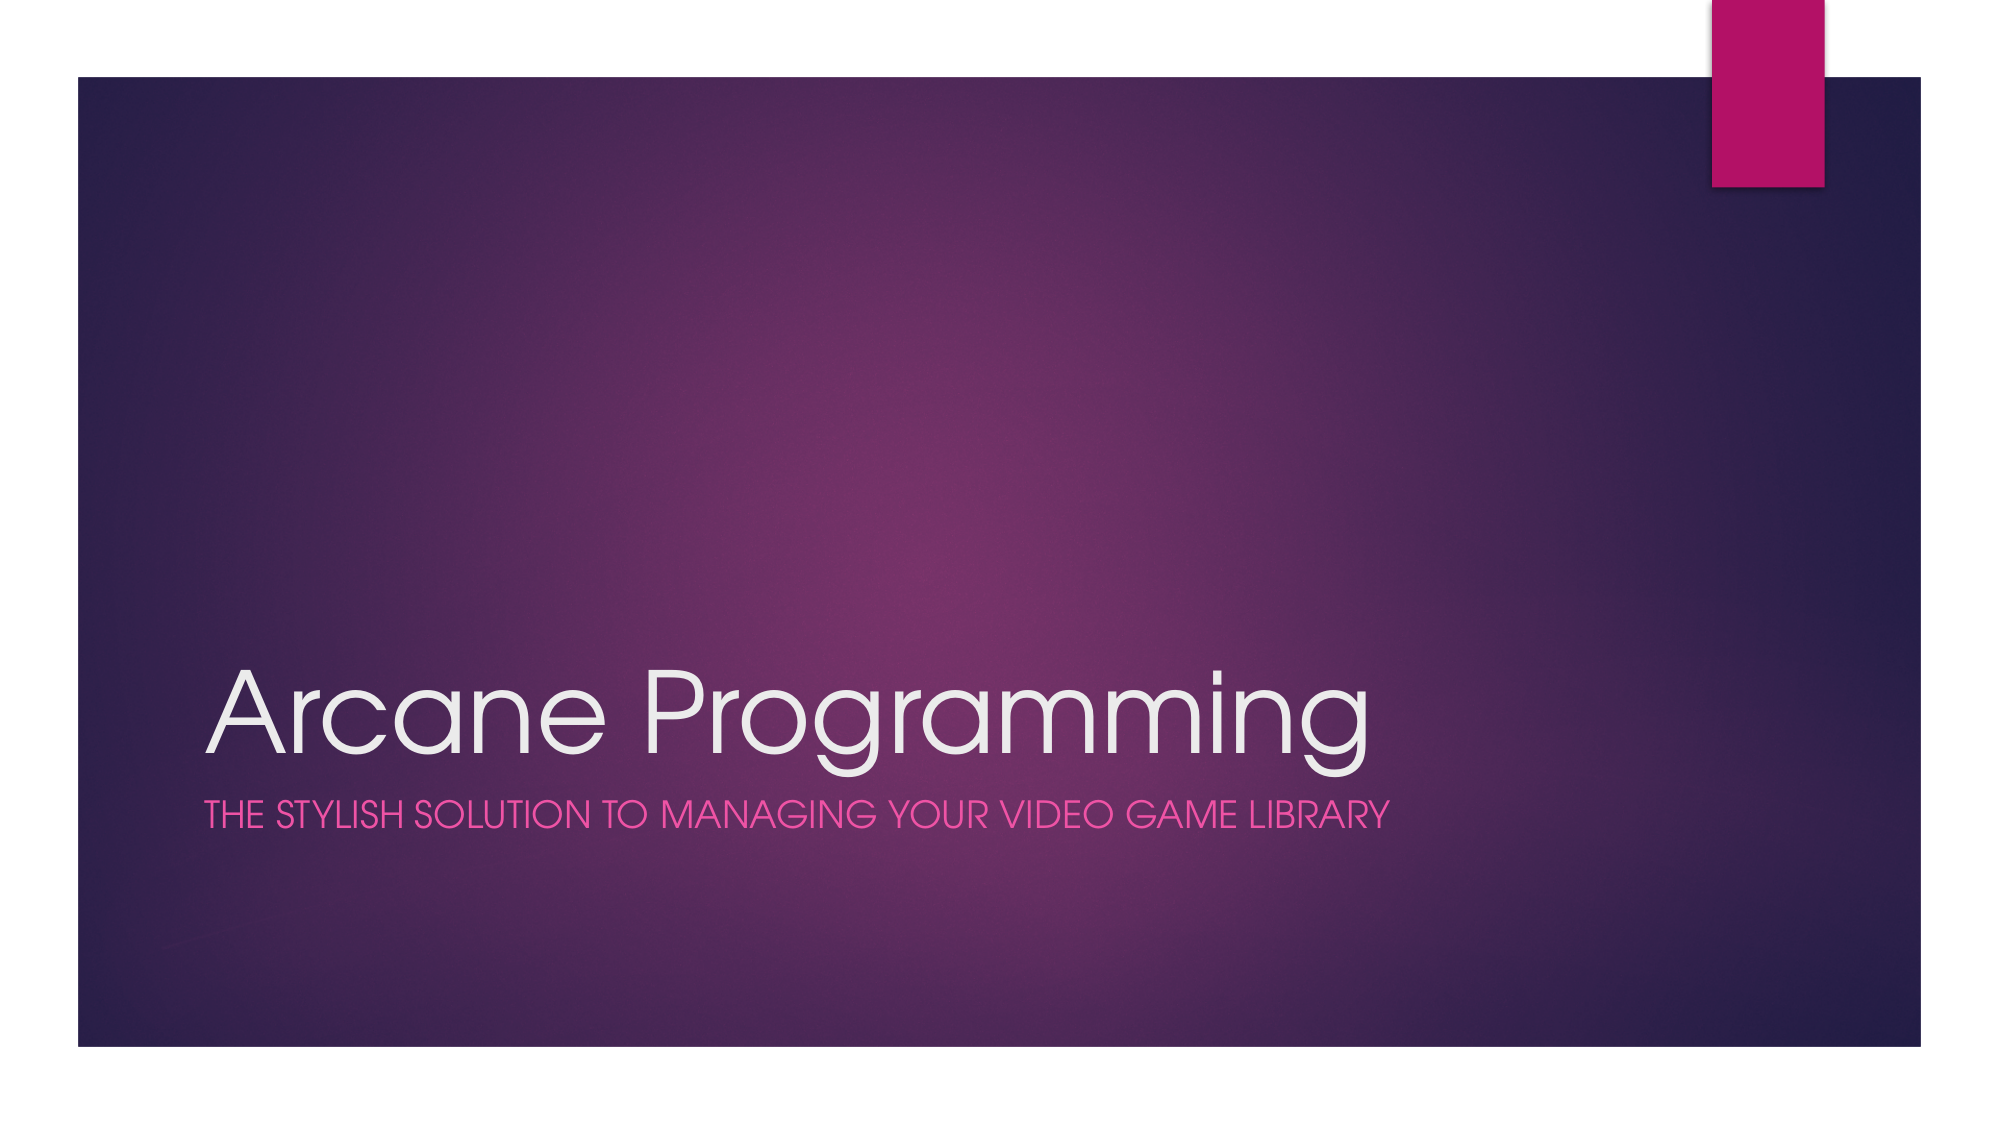

# Arcane Programming
The stylish solution to managing your video game library